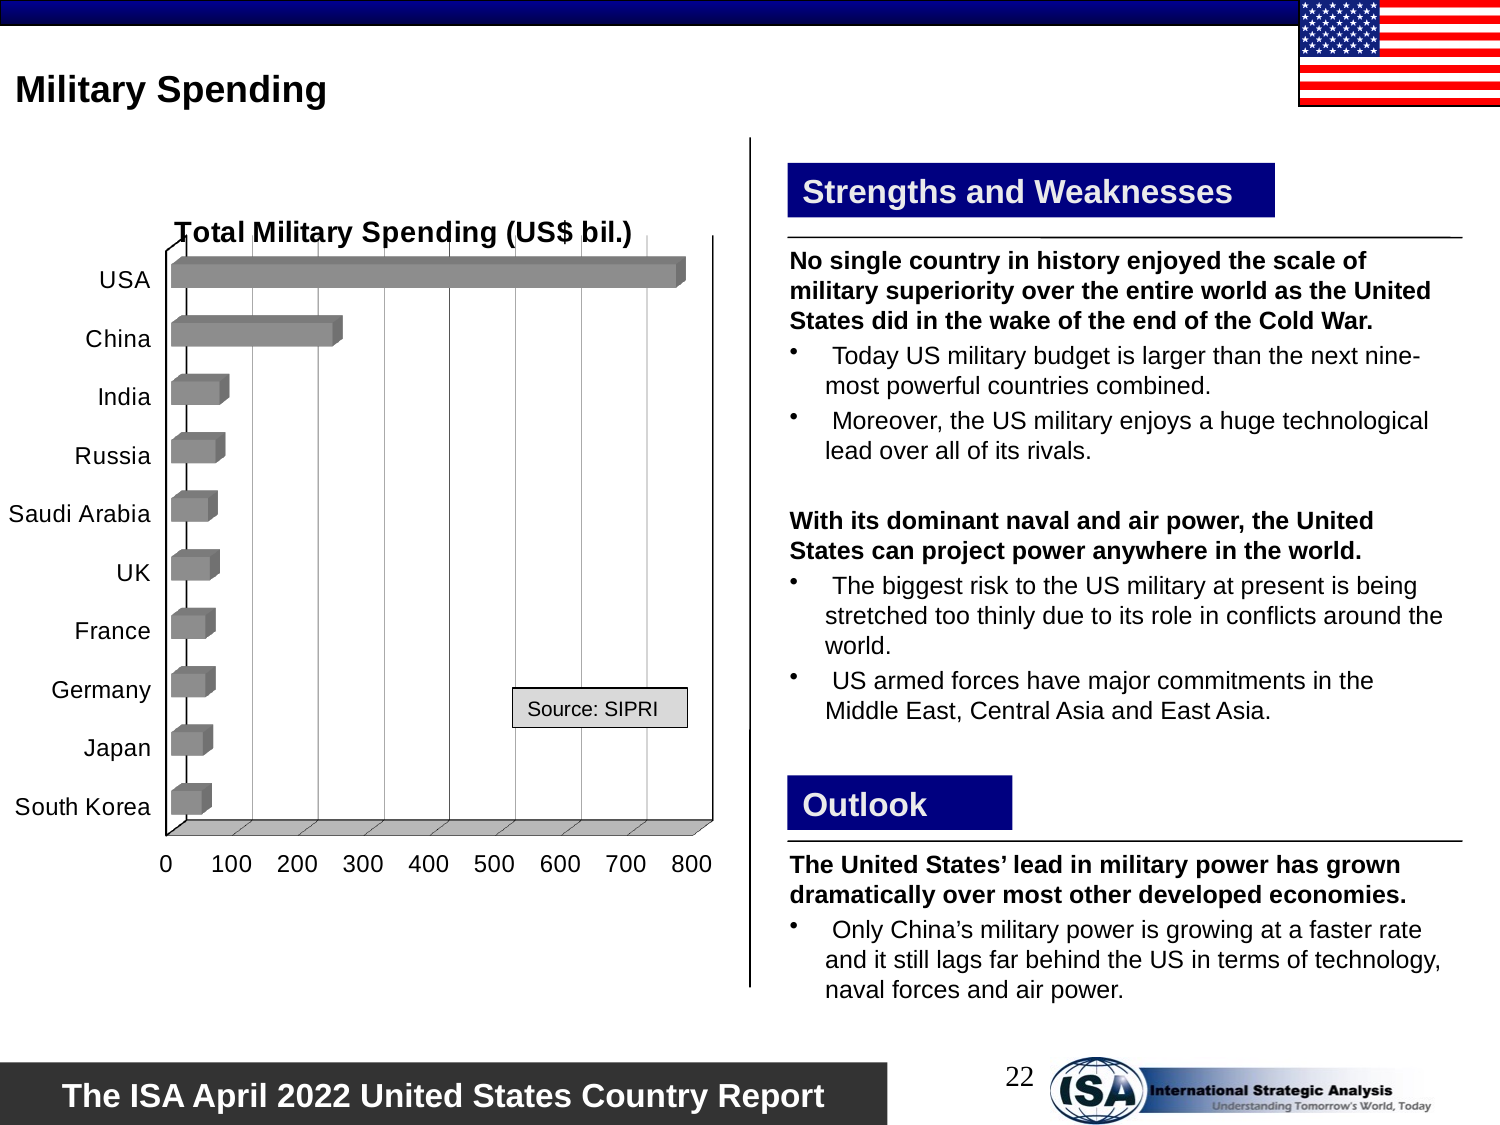

# Military Spending

[unsupported chart]

Strengths and Weaknesses
No single country in history enjoyed the scale of military superiority over the entire world as the United States did in the wake of the end of the Cold War.
 Today US military budget is larger than the next nine-most powerful countries combined.
 Moreover, the US military enjoys a huge technological lead over all of its rivals.

With its dominant naval and air power, the United States can project power anywhere in the world.
 The biggest risk to the US military at present is being stretched too thinly due to its role in conflicts around the world.
 US armed forces have major commitments in the Middle East, Central Asia and East Asia.

Source: SIPRI
Outlook
The United States’ lead in military power has grown dramatically over most other developed economies.
 Only China’s military power is growing at a faster rate and it still lags far behind the US in terms of technology, naval forces and air power.

22